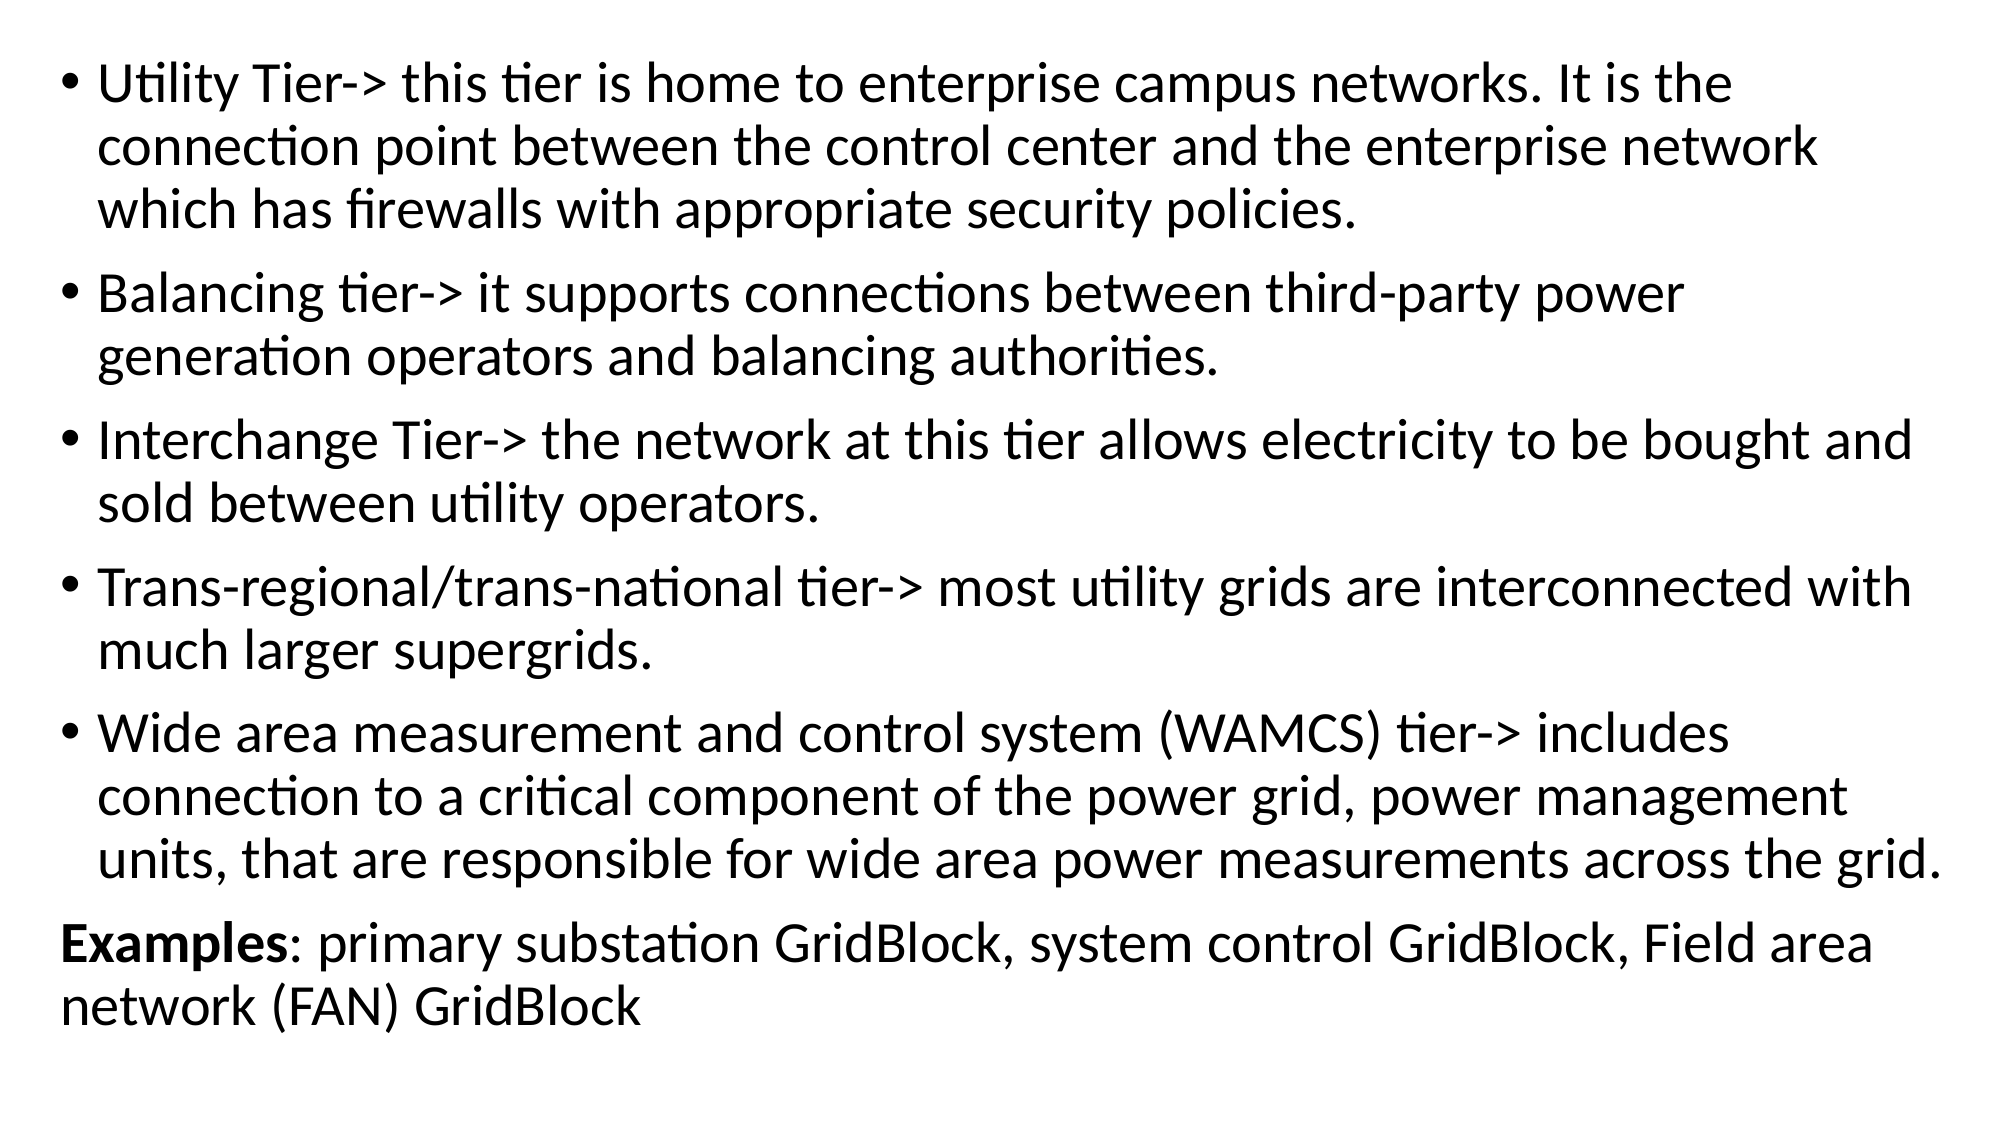

Utility Tier-> this tier is home to enterprise campus networks. It is the connection point between the control center and the enterprise network which has firewalls with appropriate security policies.
Balancing tier-> it supports connections between third-party power generation operators and balancing authorities.
Interchange Tier-> the network at this tier allows electricity to be bought and sold between utility operators.
Trans-regional/trans-national tier-> most utility grids are interconnected with much larger supergrids.
Wide area measurement and control system (WAMCS) tier-> includes connection to a critical component of the power grid, power management units, that are responsible for wide area power measurements across the grid.
Examples: primary substation GridBlock, system control GridBlock, Field area network (FAN) GridBlock